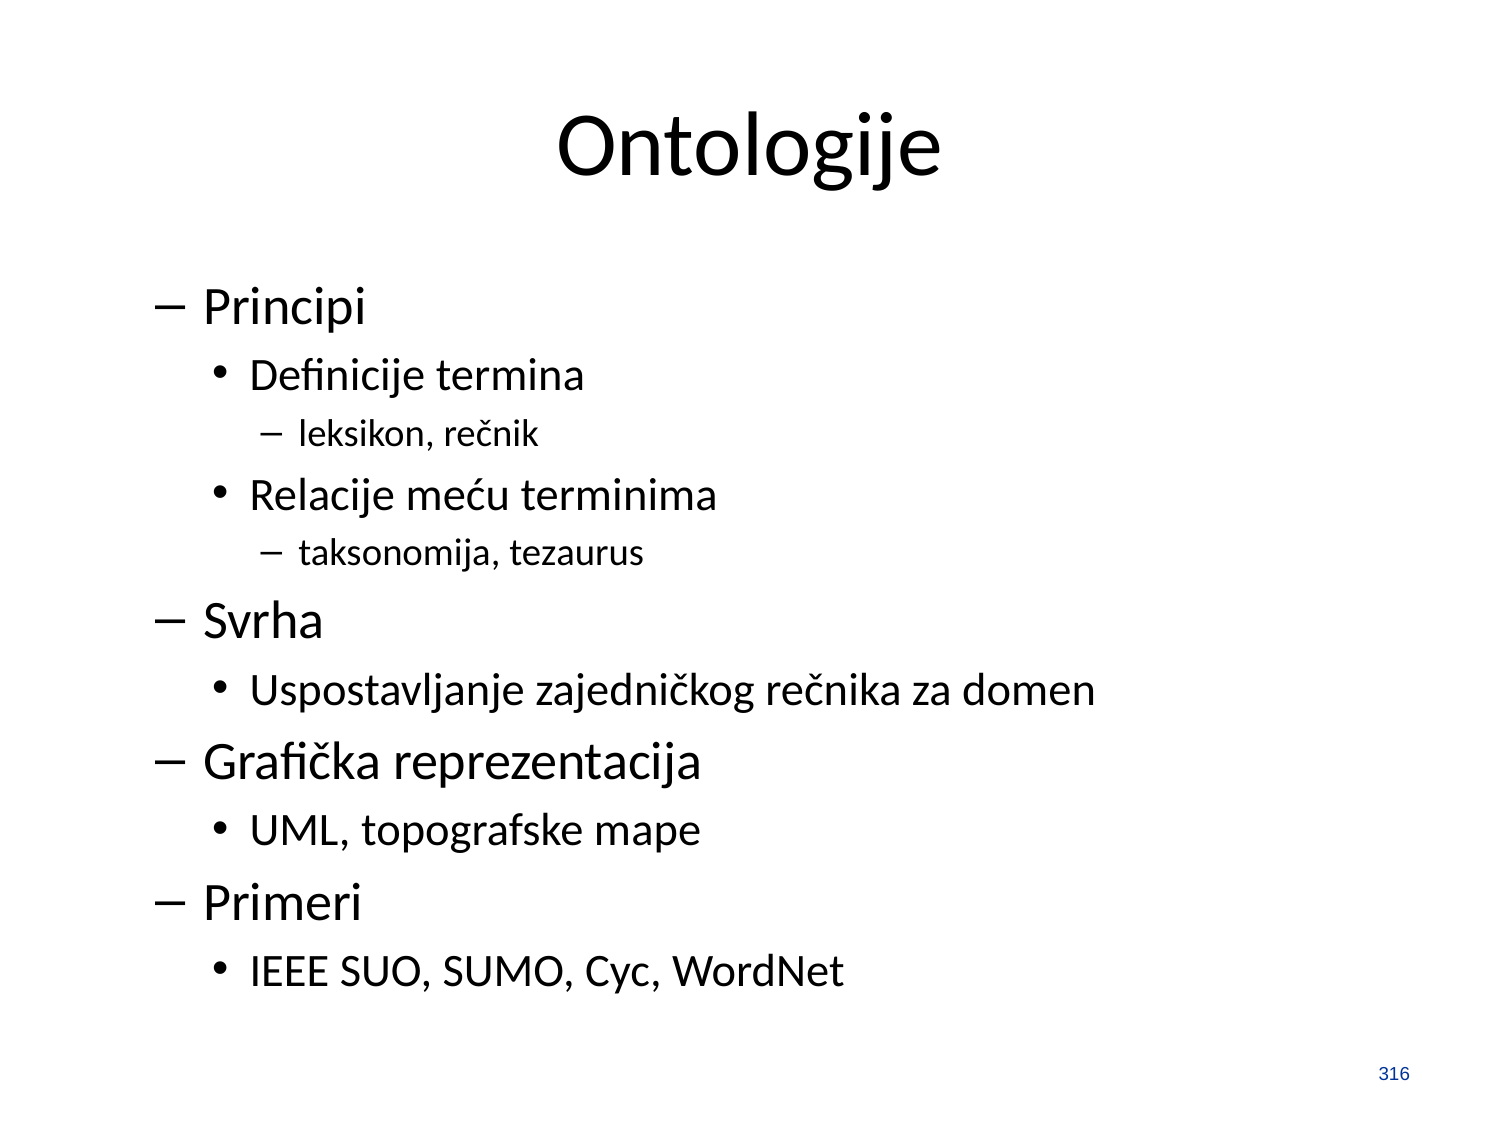

# Ontologije
Principi
Definicije termina
leksikon, rečnik
Relacije meću terminima
taksonomija, tezaurus
Svrha
Uspostavljanje zajedničkog rečnika za domen
Grafička reprezentacija
UML, topografske mape
Primeri
IEEE SUO, SUMO, Cyc, WordNet
316